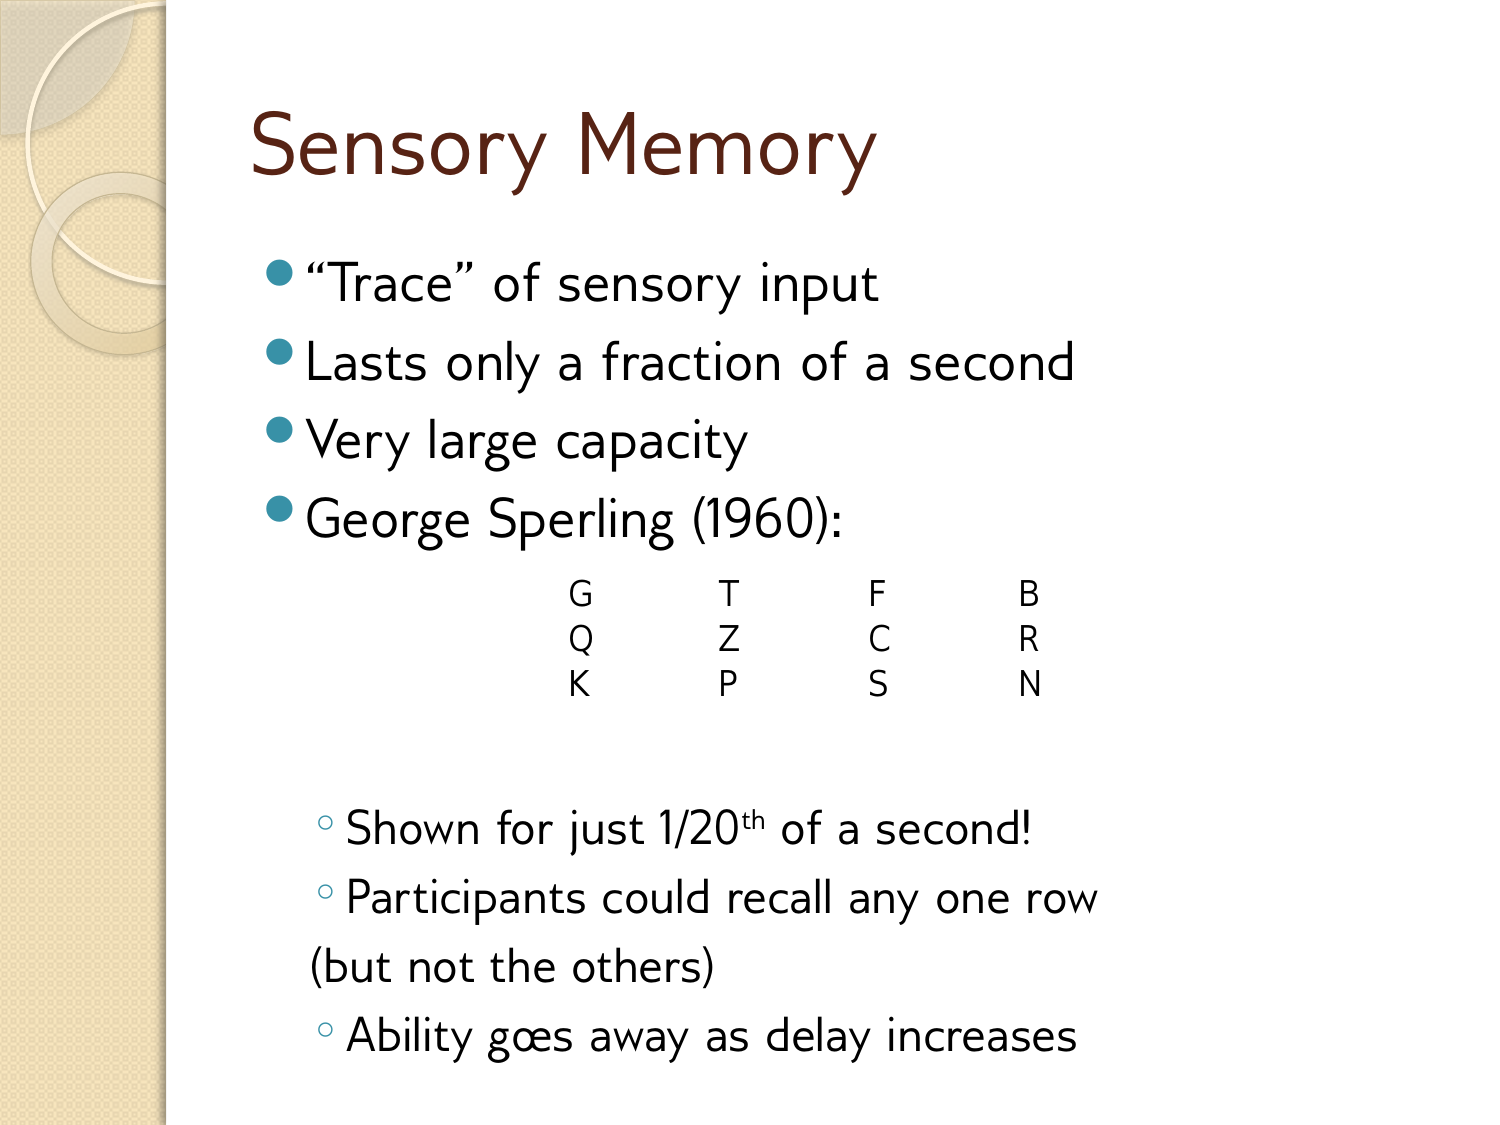

# Sensory Memory
“Trace” of sensory input
Lasts only a fraction of a second
Very large capacity
George Sperling (1960):

Shown for just 1/20th of a second!
Participants could recall any one row
(but not the others)
Ability goes away as delay increases

G 	T	F	B
Q	Z	C	R
K	P	S	N